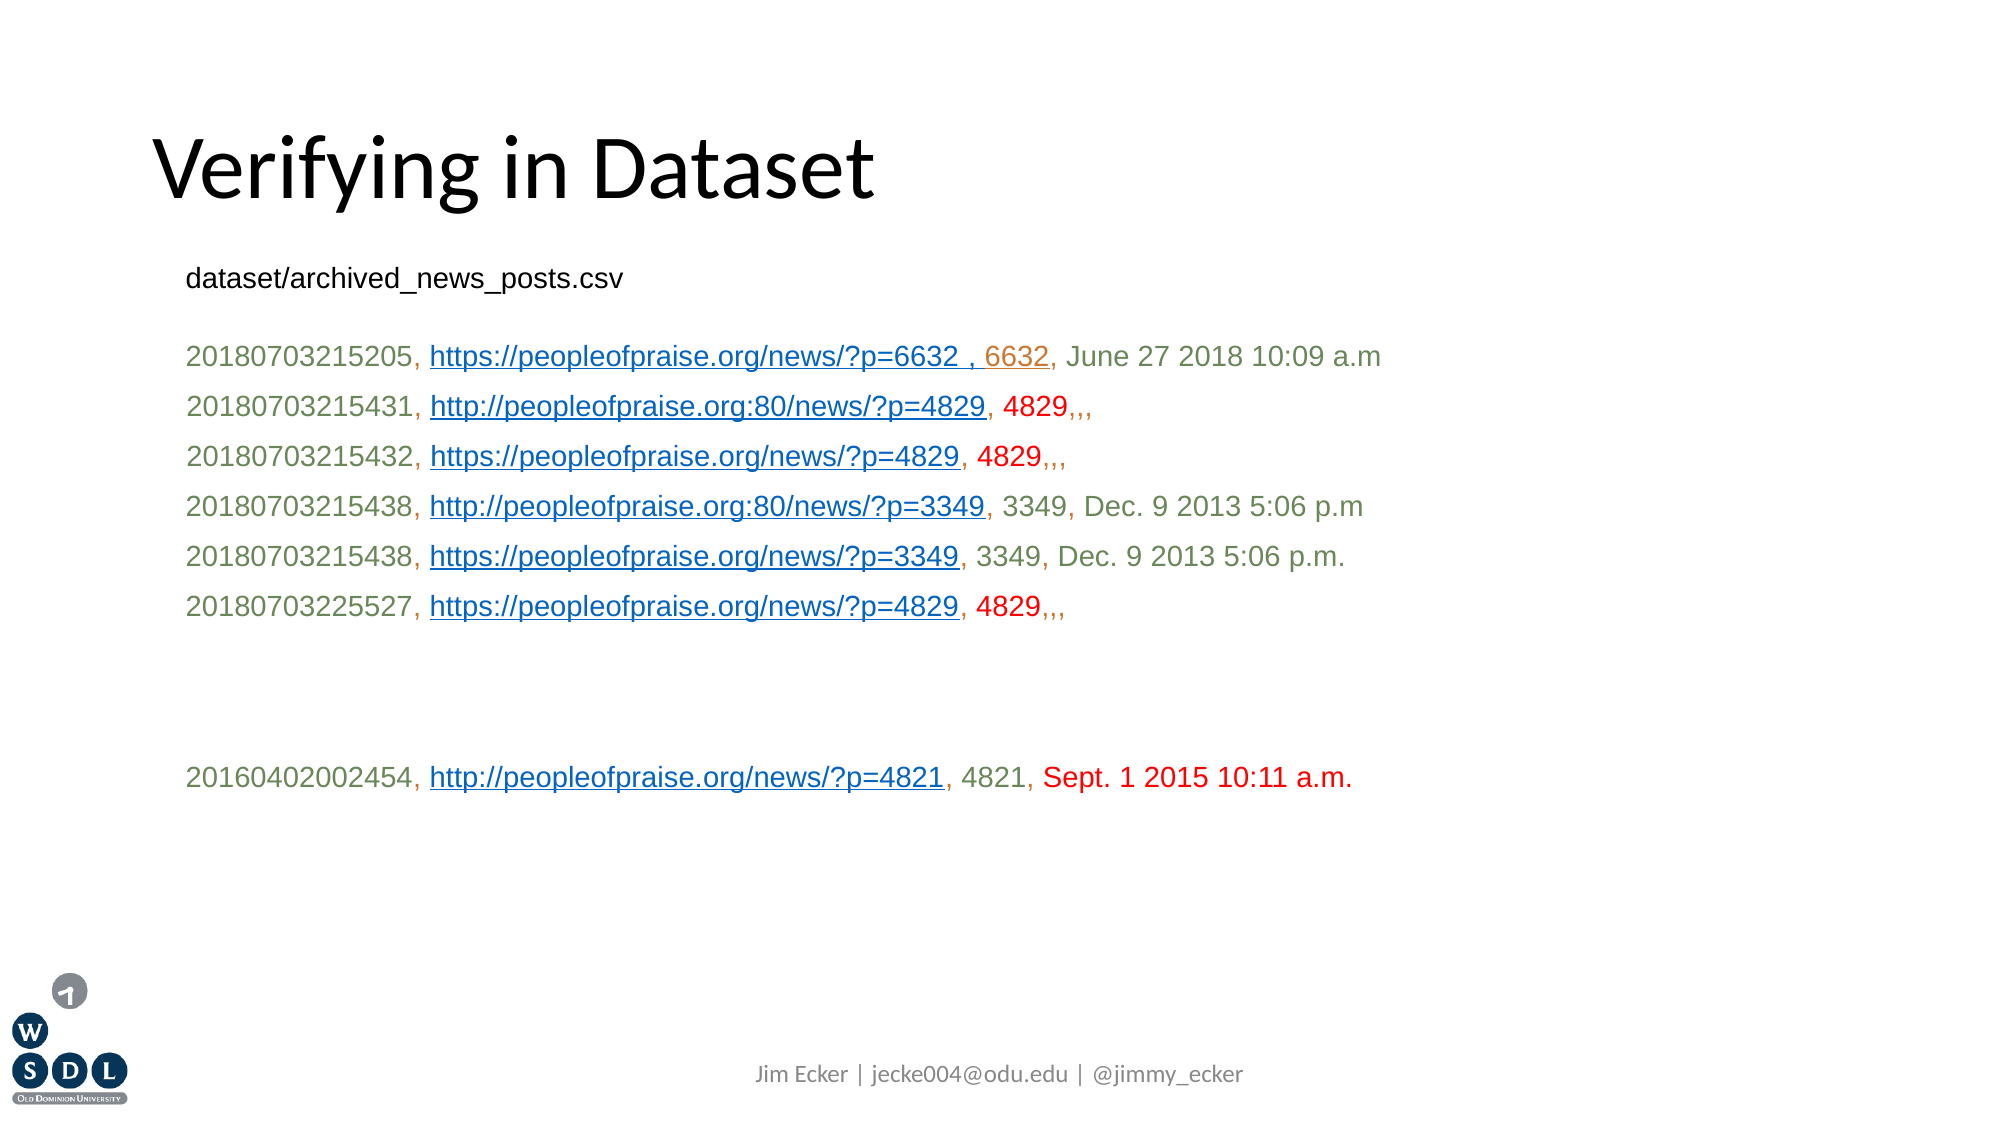

# Verifying in Dataset
dataset/archived_news_posts.csv
20180703215205, https://peopleofpraise.org/news/?p=6632 , 6632, June 27 2018 10:09 a.m
20180703215431, http://peopleofpraise.org:80/news/?p=4829, 4829,,,
20180703215432, https://peopleofpraise.org/news/?p=4829, 4829,,,
20180703215438, http://peopleofpraise.org:80/news/?p=3349, 3349, Dec. 9 2013 5:06 p.m
20180703215438, https://peopleofpraise.org/news/?p=3349, 3349, Dec. 9 2013 5:06 p.m.
20180703225527, https://peopleofpraise.org/news/?p=4829, 4829,,,
20160402002454, http://peopleofpraise.org/news/?p=4821, 4821, Sept. 1 2015 10:11 a.m.
Jim Ecker | jecke004@odu.edu | @jimmy_ecker